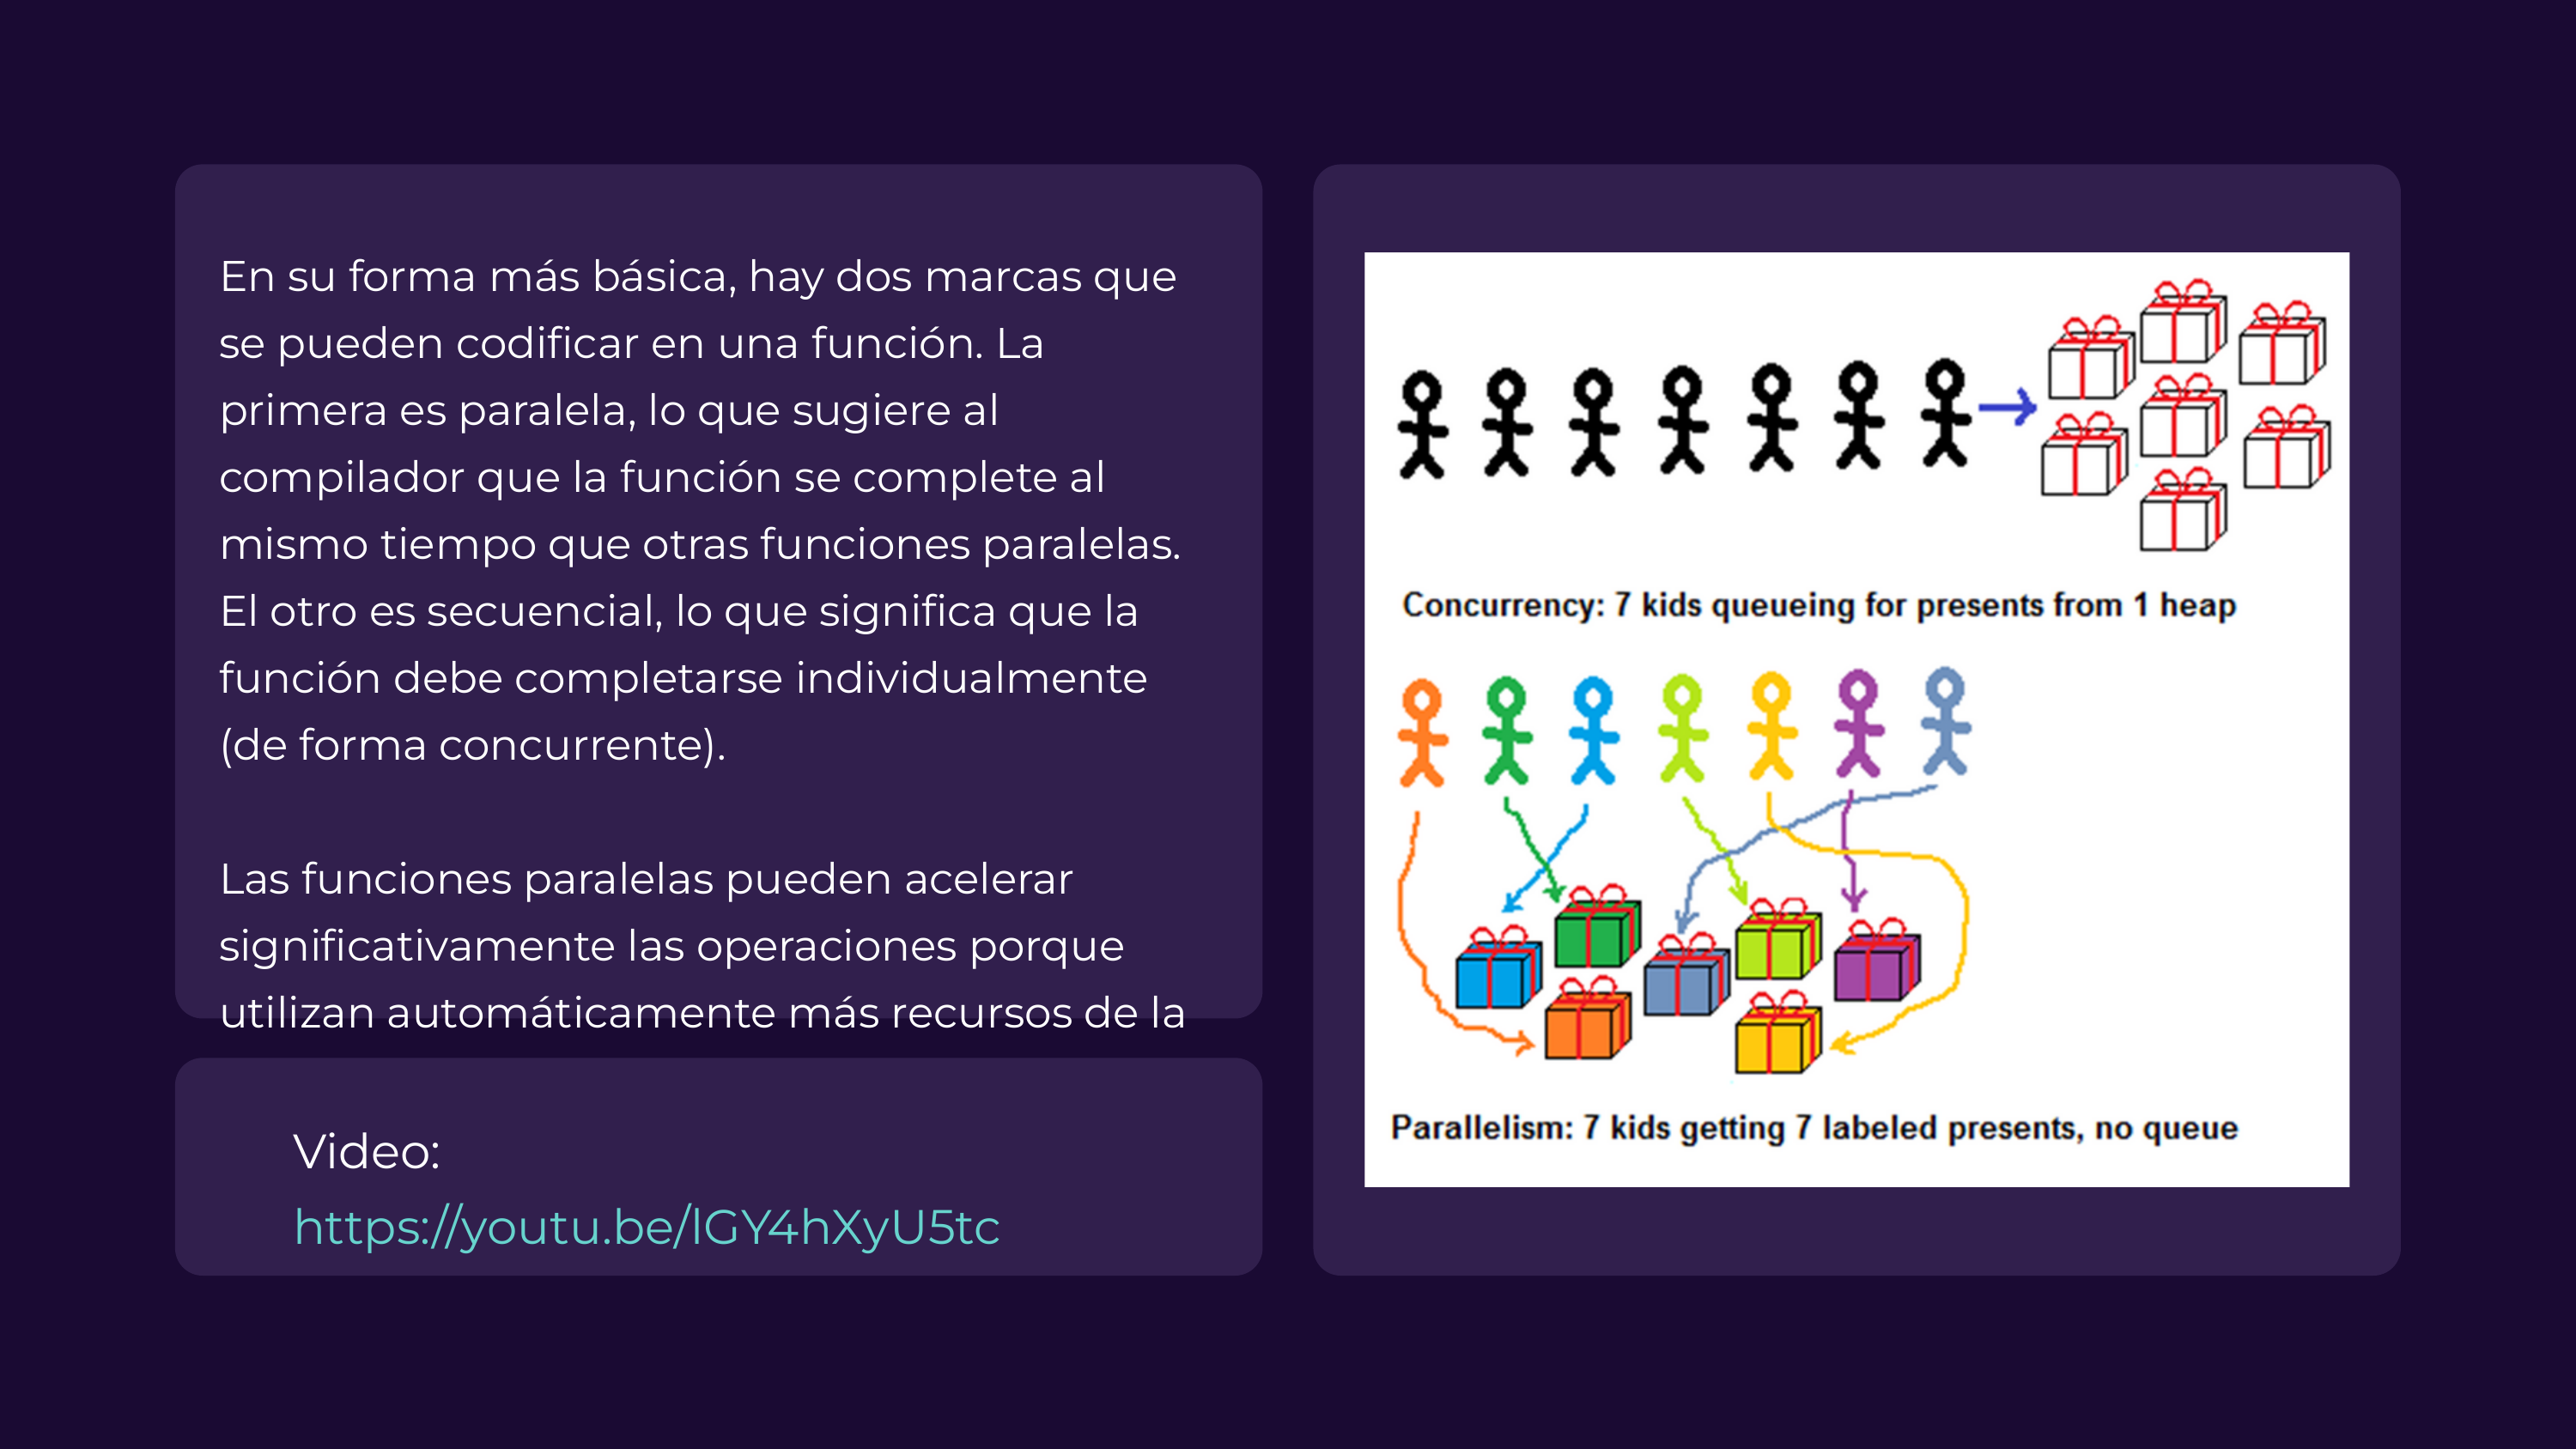

En su forma más básica, hay dos marcas que se pueden codificar en una función. La primera es paralela, lo que sugiere al compilador que la función se complete al mismo tiempo que otras funciones paralelas. El otro es secuencial, lo que significa que la función debe completarse individualmente (de forma concurrente).

Las funciones paralelas pueden acelerar significativamente las operaciones porque utilizan automáticamente más recursos de la CPU de la computadora.

Video: https://youtu.be/lGY4hXyU5tc